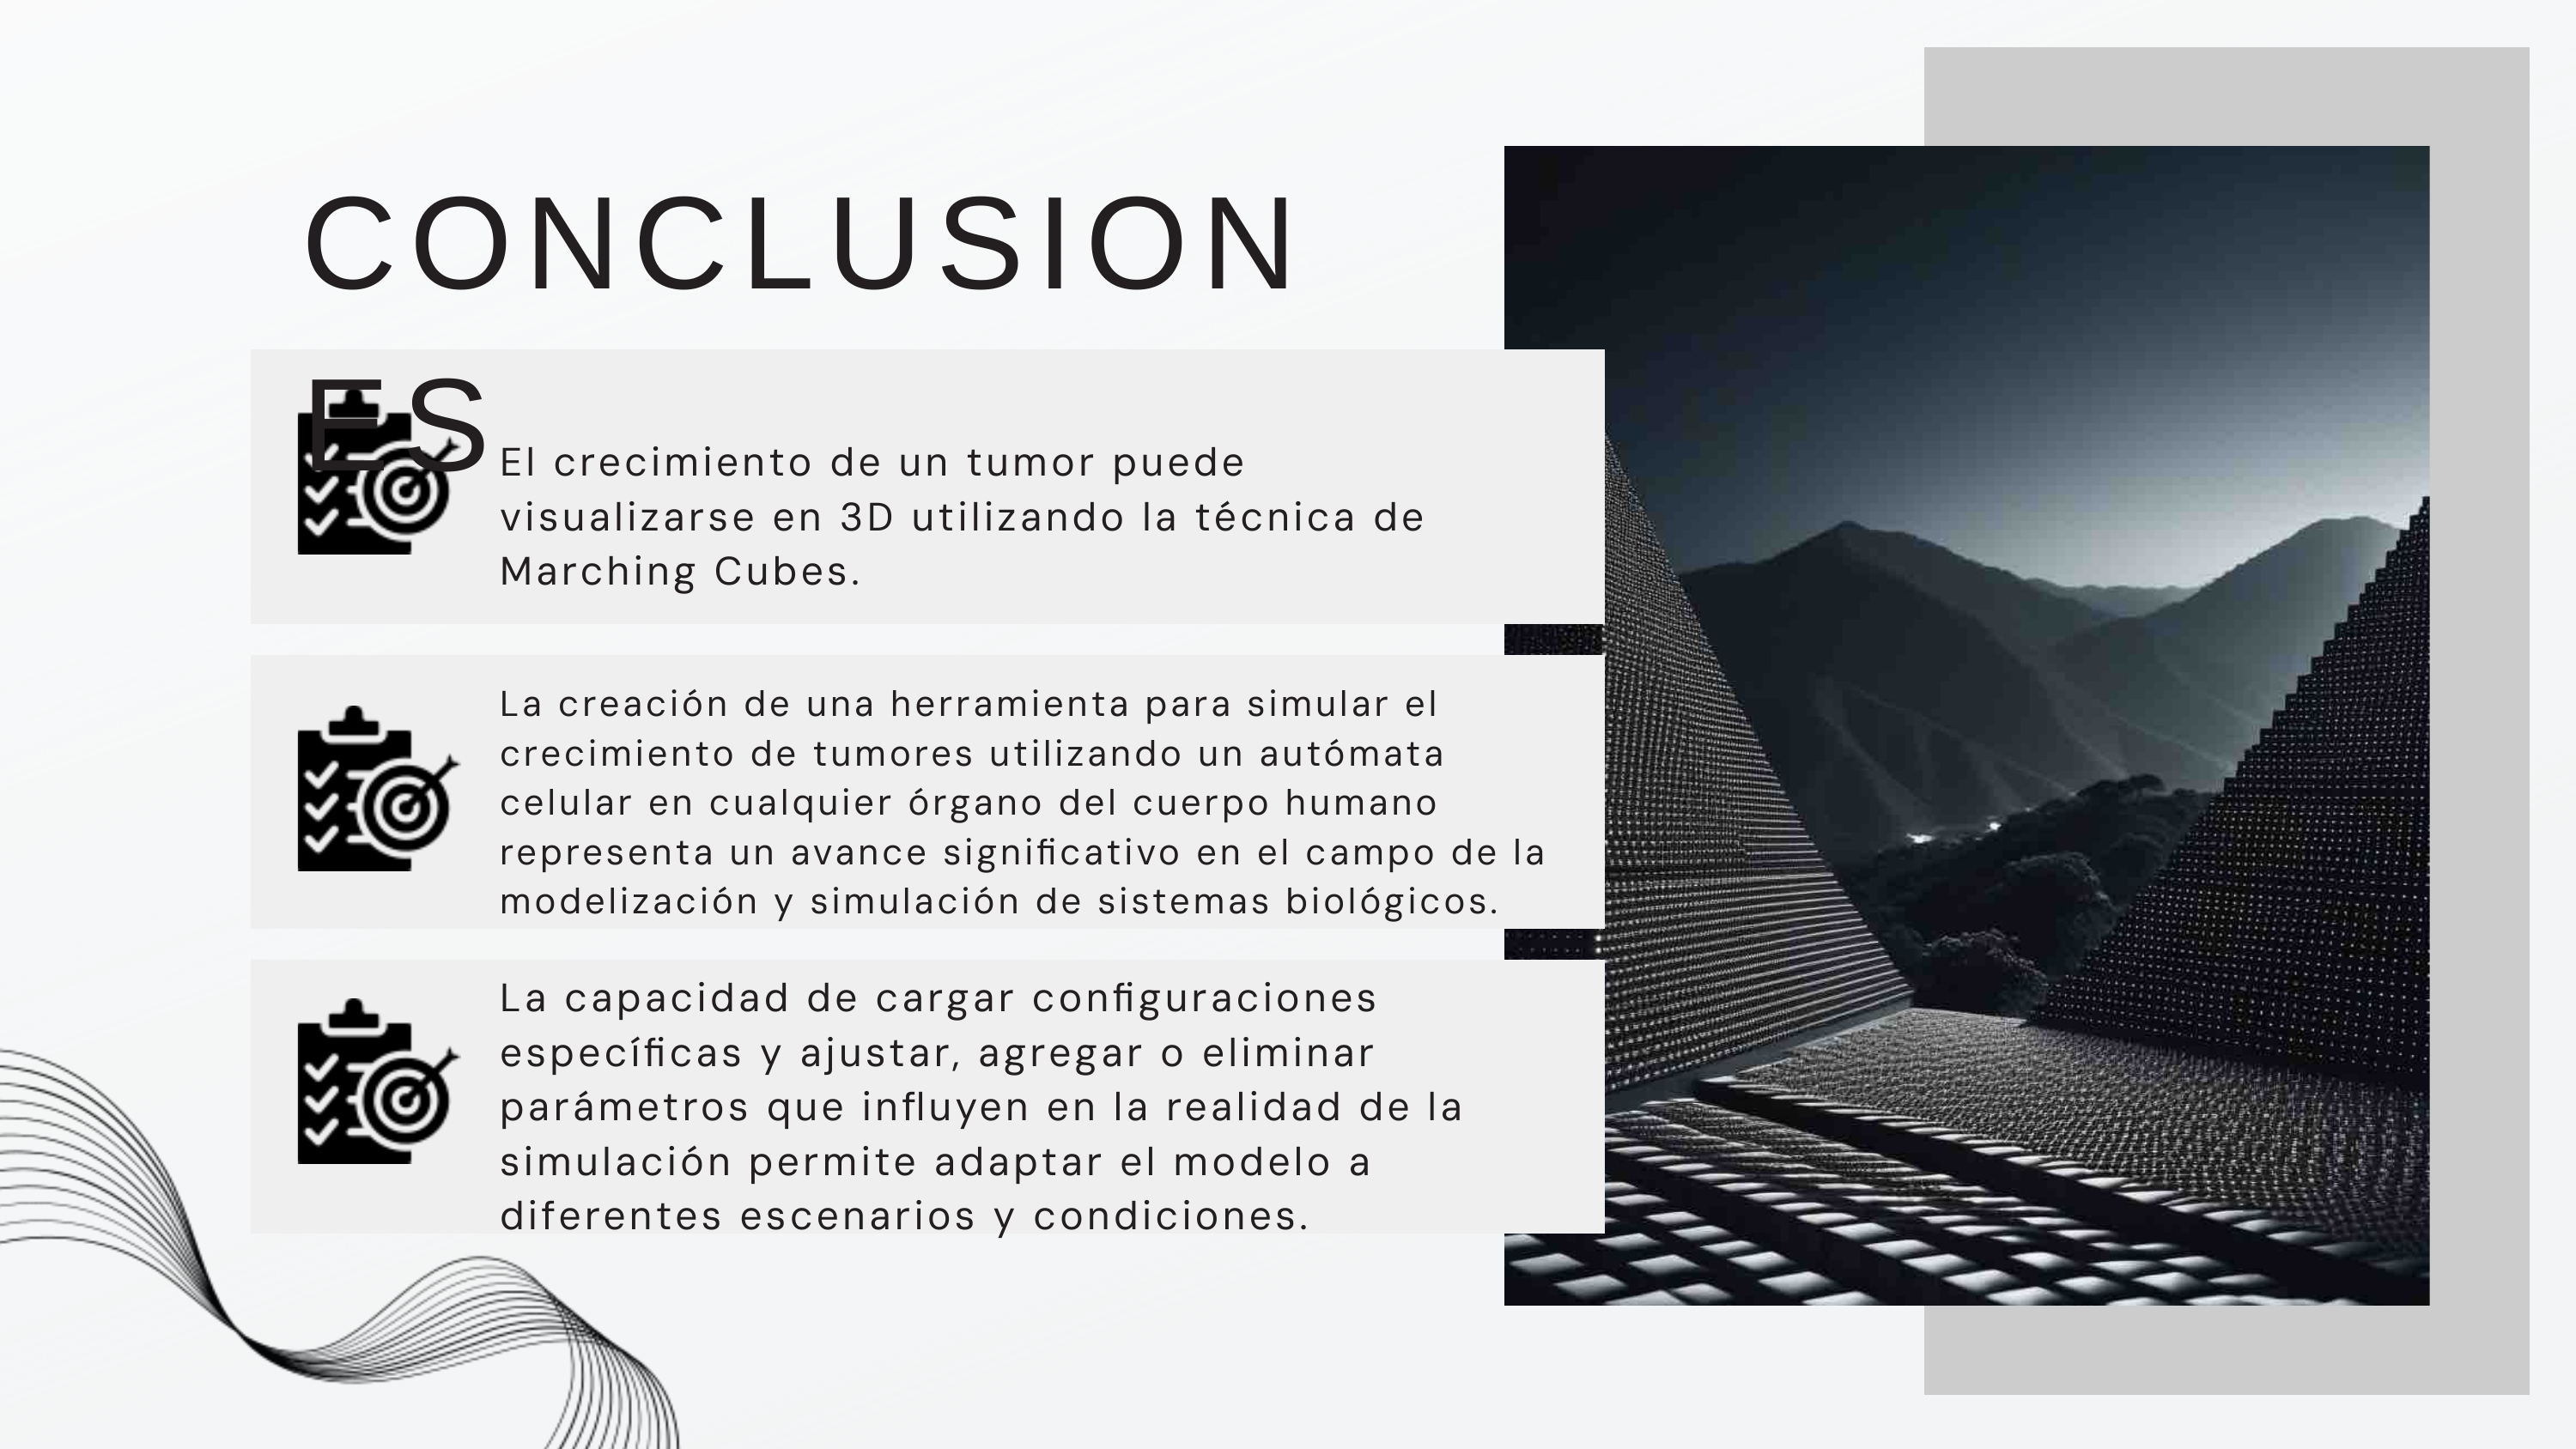

CONCLUSIONES

El crecimiento de un tumor puede visualizarse en 3D utilizando la técnica de Marching Cubes.

La creación de una herramienta para simular el crecimiento de tumores utilizando un autómata celular en cualquier órgano del cuerpo humano representa un avance significativo en el campo de la modelización y simulación de sistemas biológicos.

La capacidad de cargar configuraciones específicas y ajustar, agregar o eliminar parámetros que influyen en la realidad de la simulación permite adaptar el modelo a diferentes escenarios y condiciones.